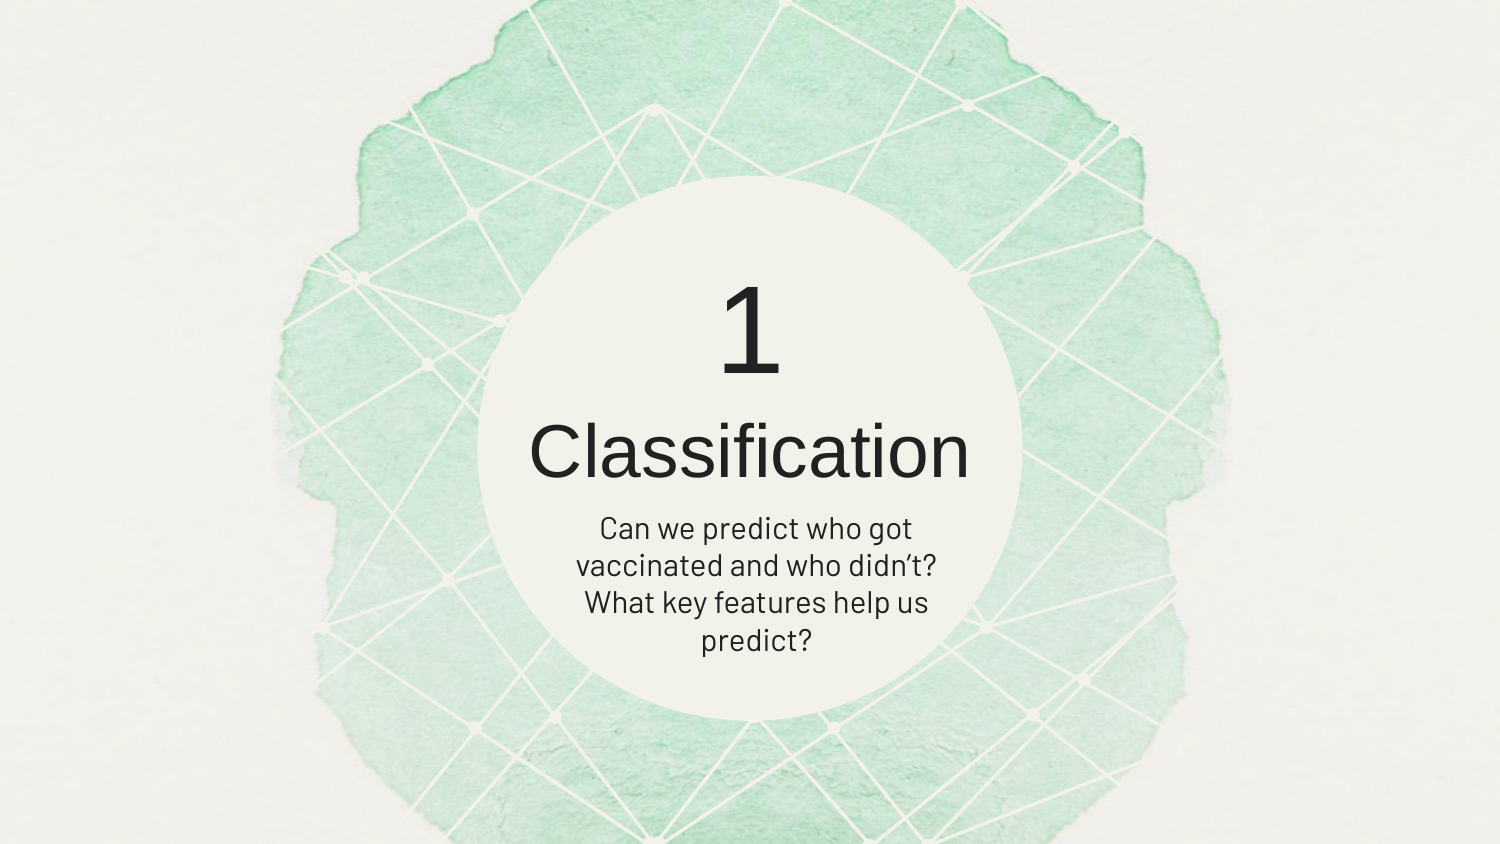

1
# Classification
Can we predict who got vaccinated and who didn’t? What key features help us predict?